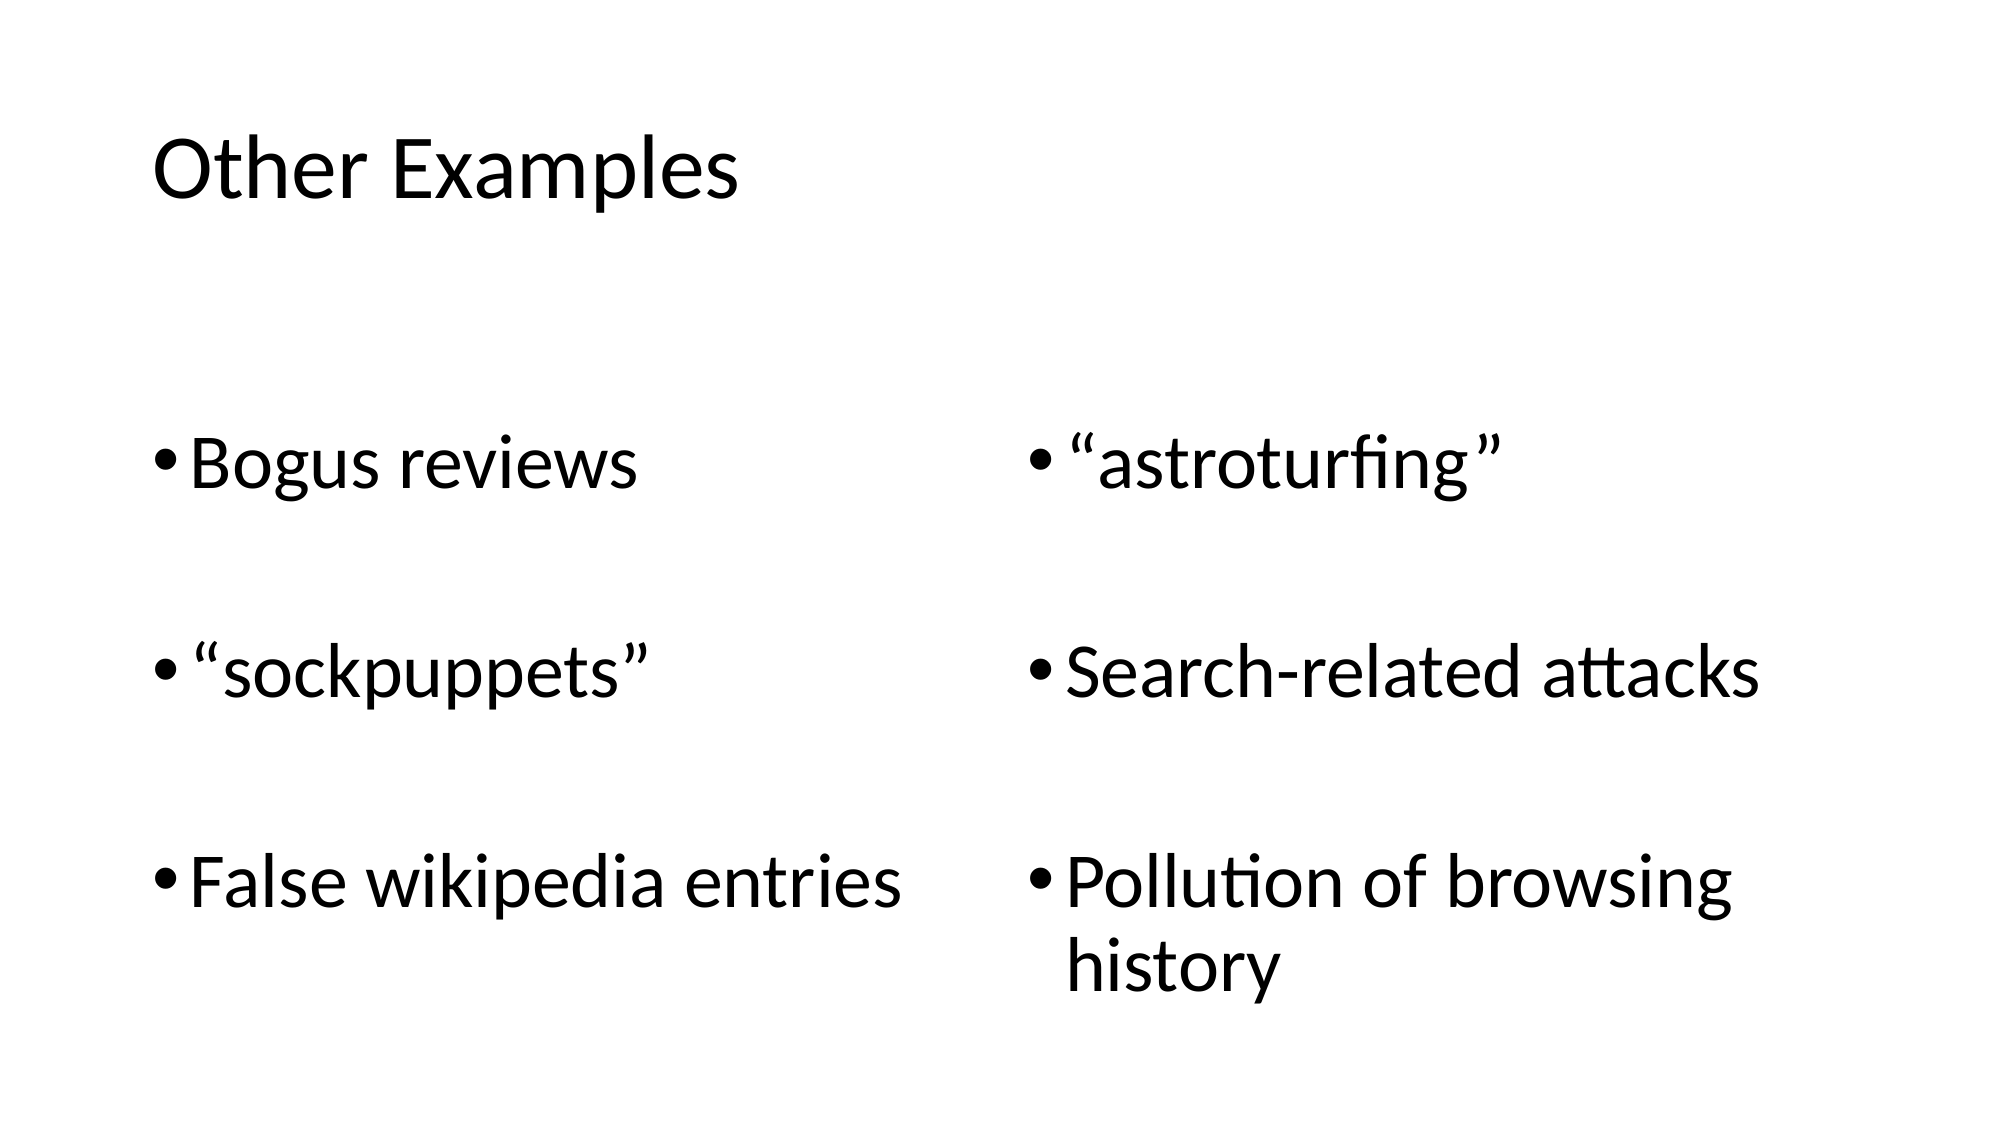

# Other Examples

Bogus reviews

“sockpuppets”

False wikipedia entries

“astroturfing”

Search-related attacks

Pollution of browsing history